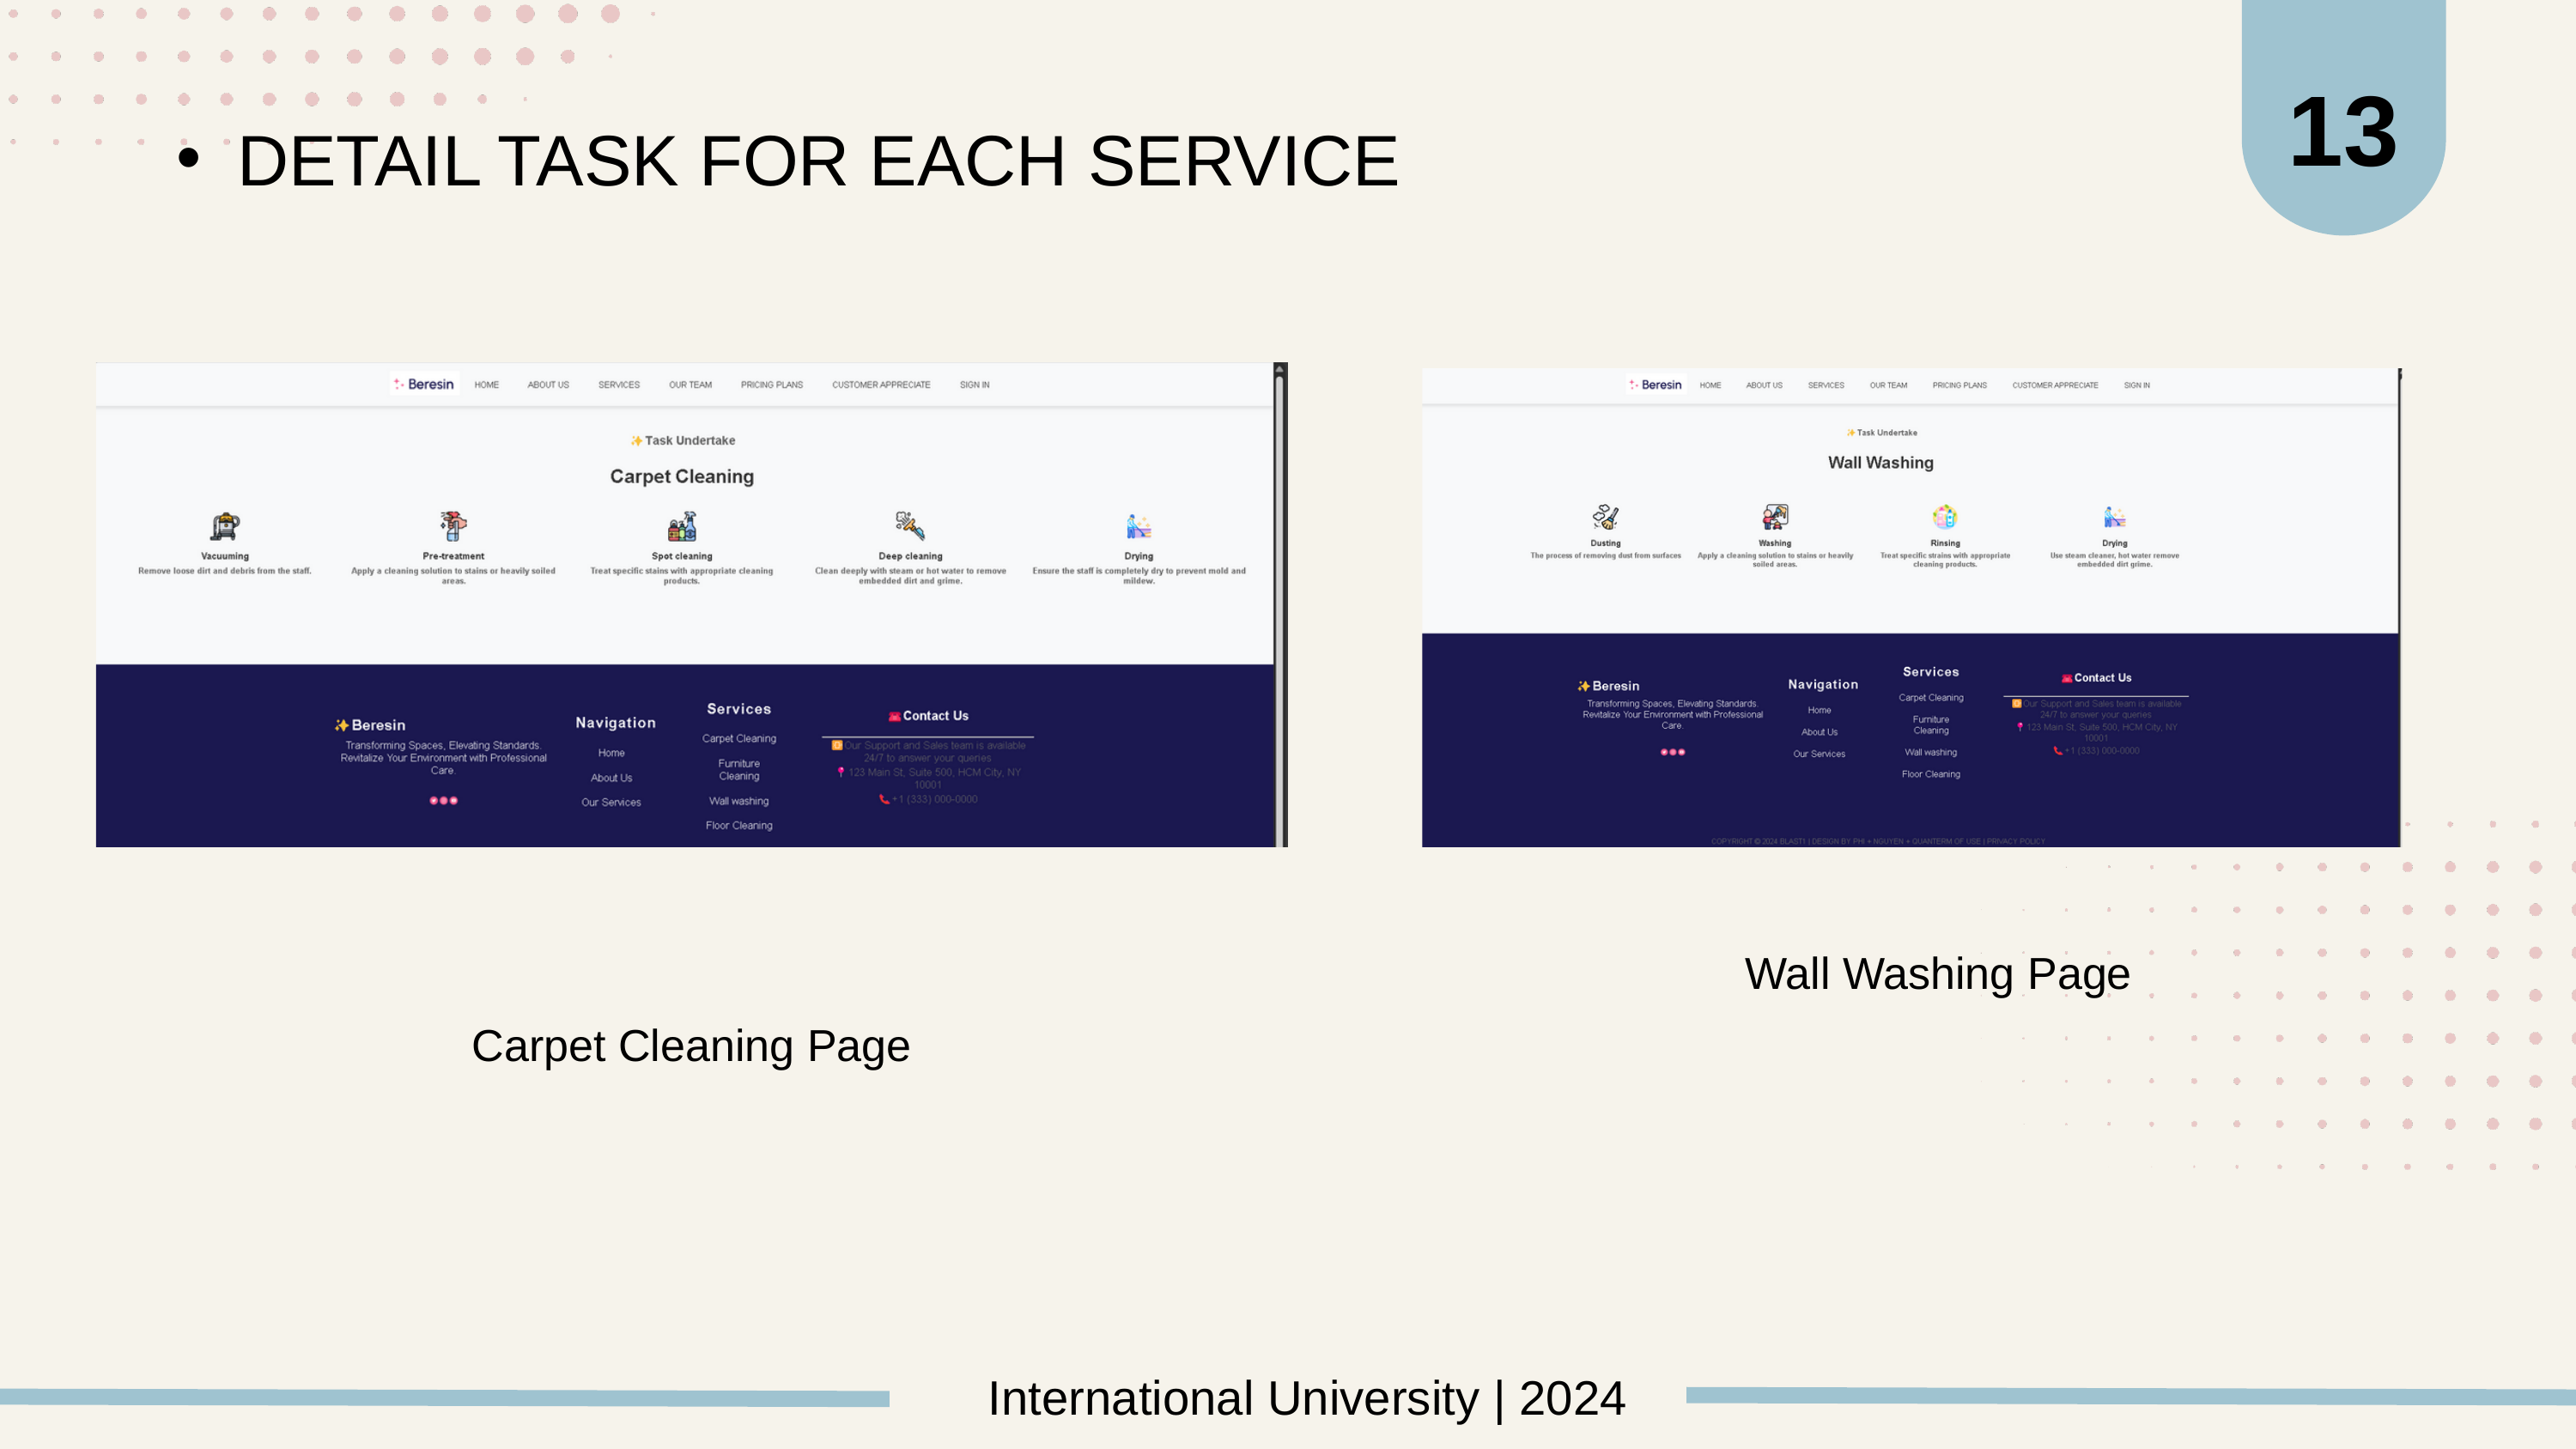

13

DETAIL TASK FOR EACH SERVICE

Wall Washing Page
Carpet Cleaning Page
International University | 2024